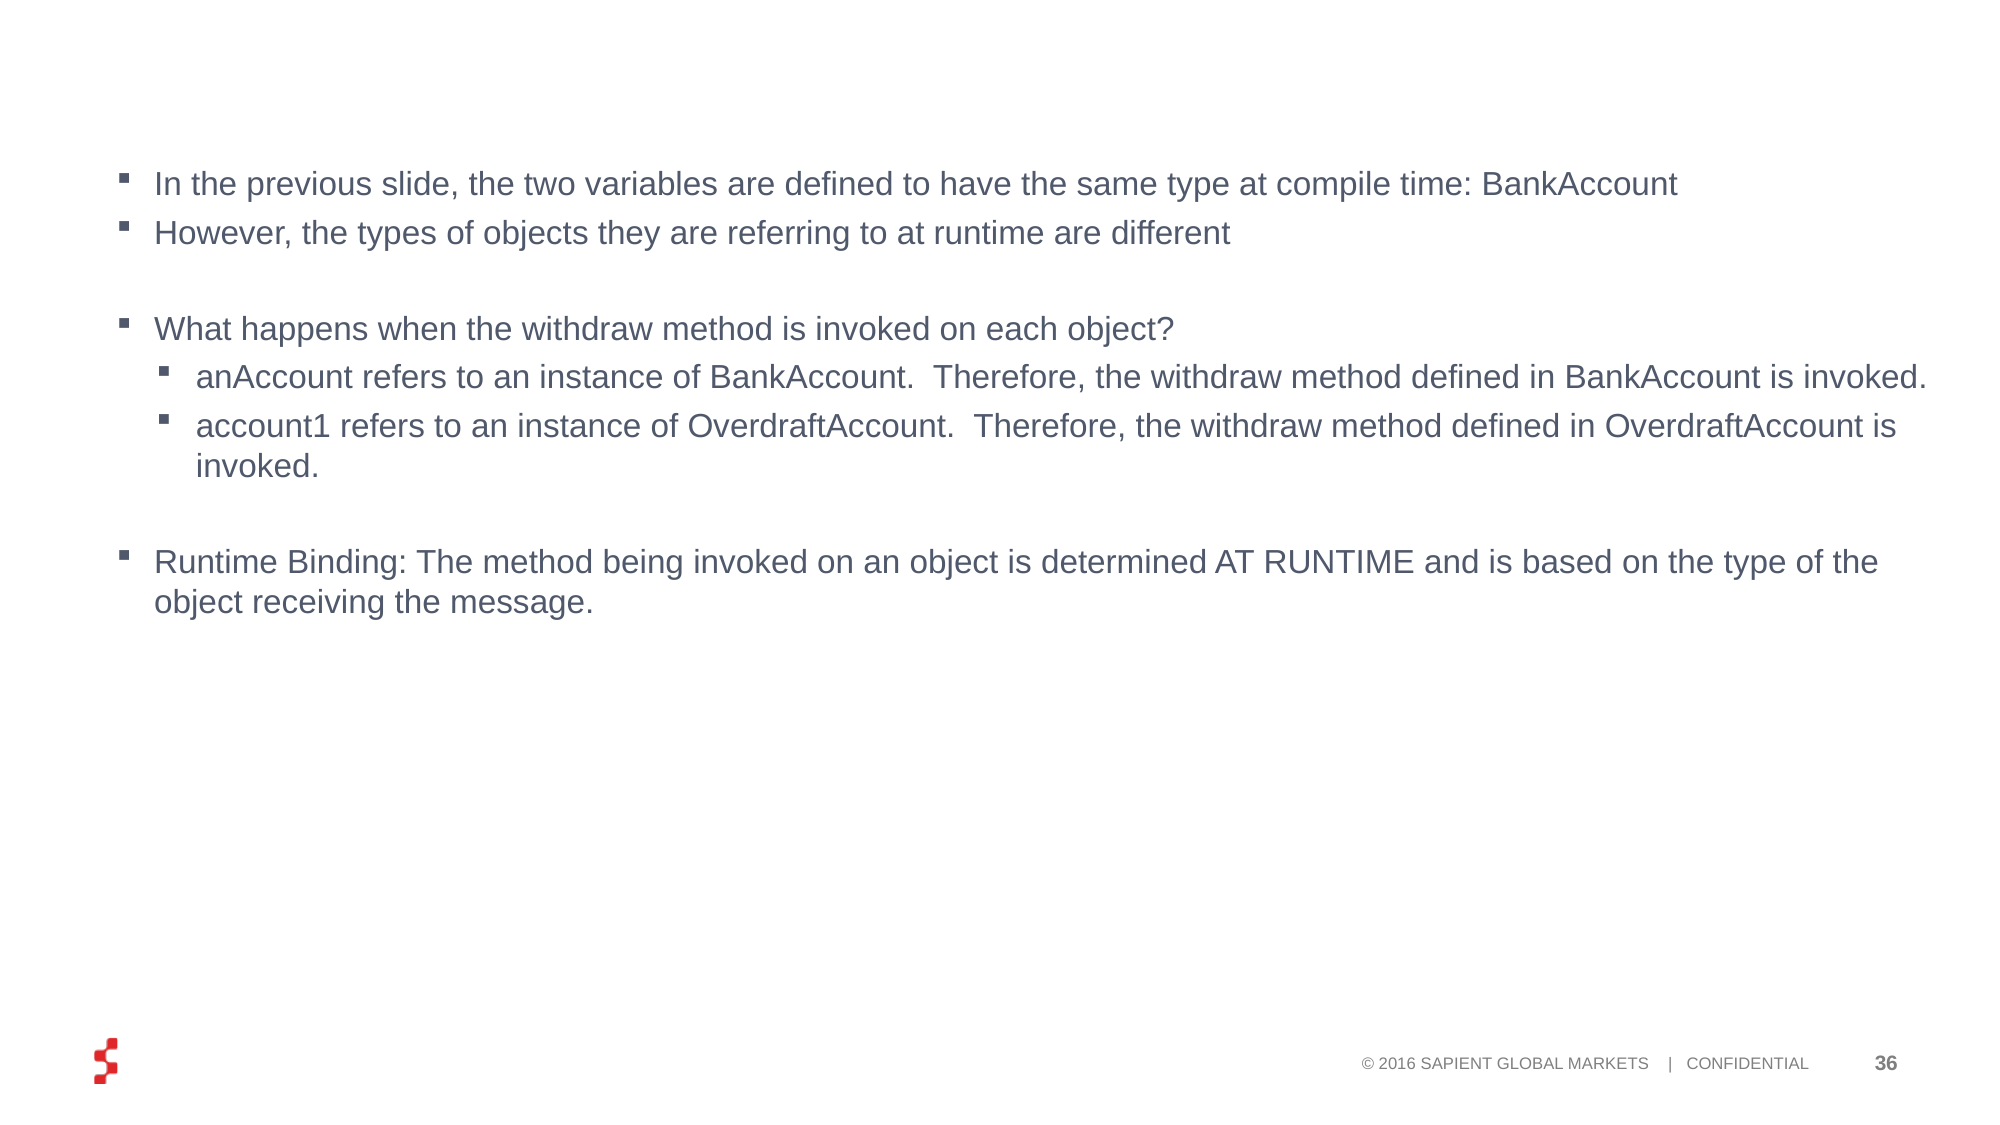

In the previous slide, the two variables are defined to have the same type at compile time: BankAccount
However, the types of objects they are referring to at runtime are different

What happens when the withdraw method is invoked on each object?
anAccount refers to an instance of BankAccount.  Therefore, the withdraw method defined in BankAccount is invoked.
account1 refers to an instance of OverdraftAccount.  Therefore, the withdraw method defined in OverdraftAccount is invoked.

Runtime Binding: The method being invoked on an object is determined AT RUNTIME and is based on the type of the object receiving the message.